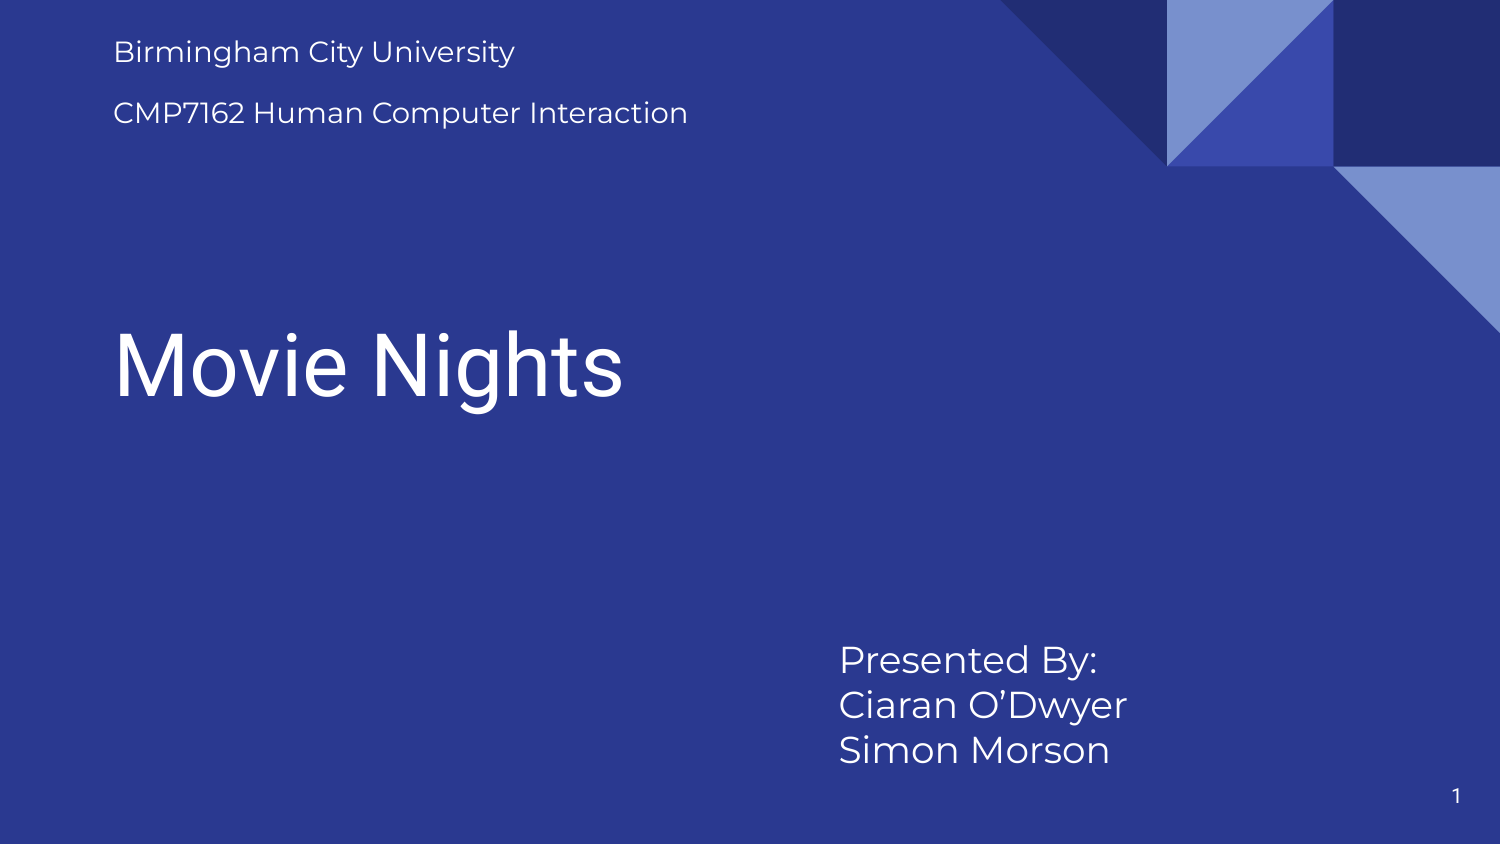

Birmingham City University
CMP7162 Human Computer Interaction
# Movie Nights
Presented By:
Ciaran O’Dwyer
Simon Morson

1